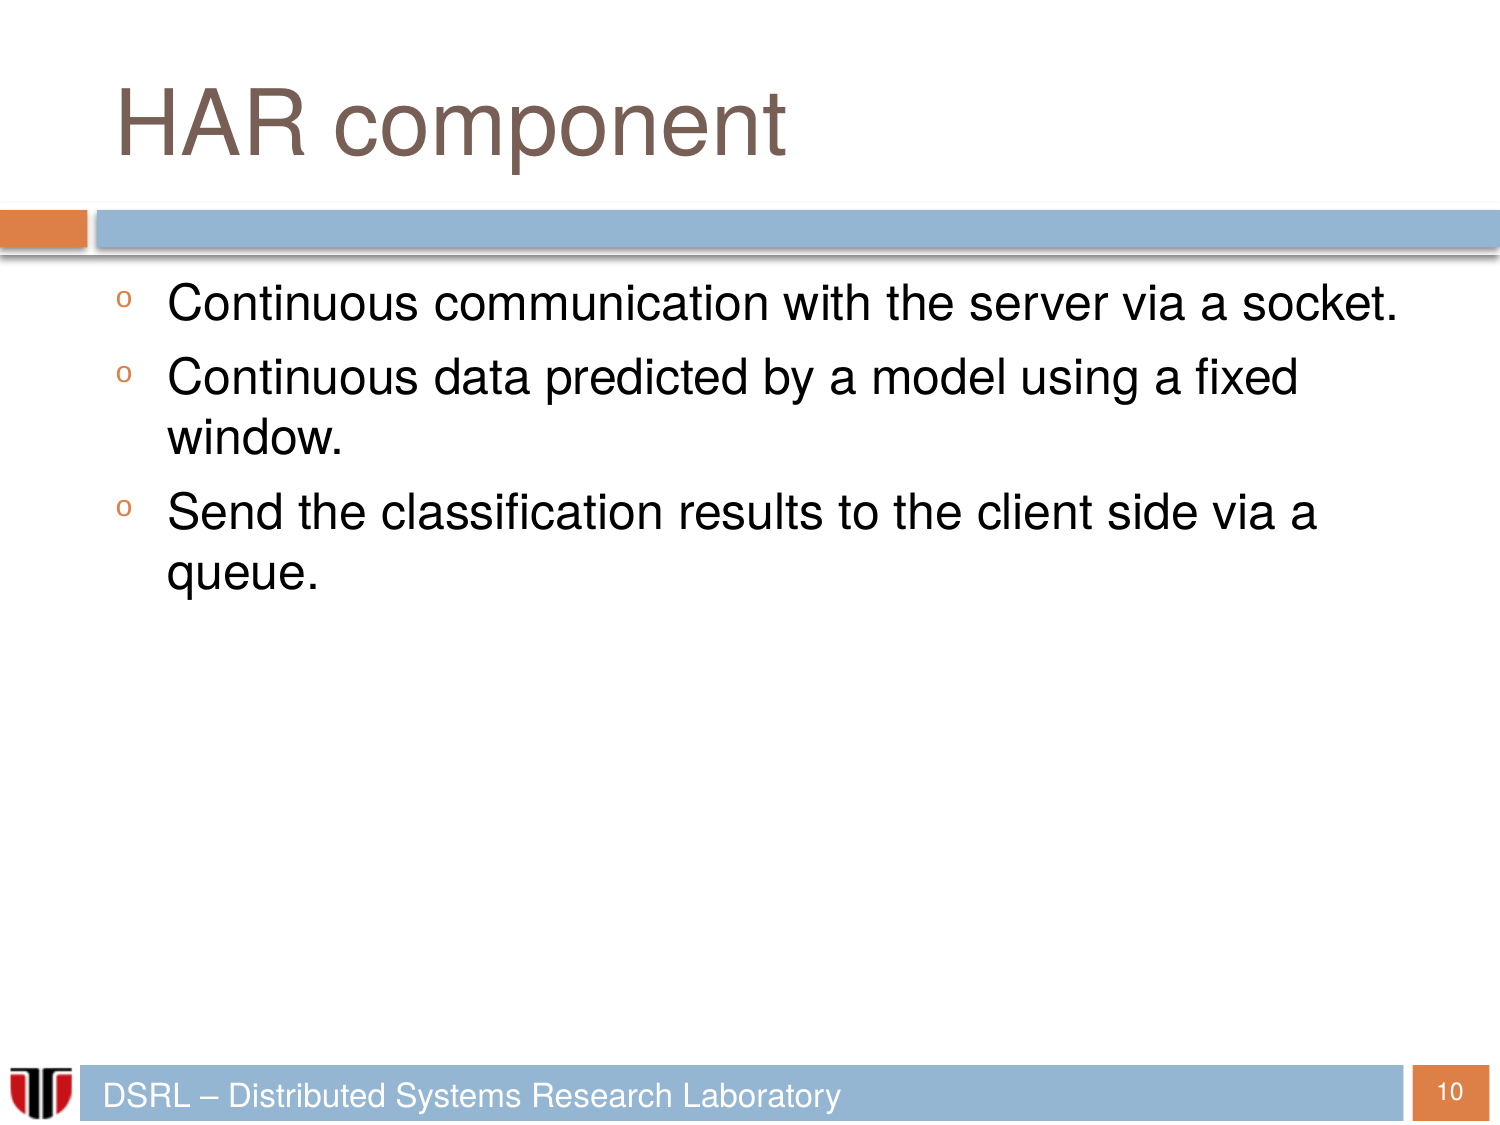

# HAR component
Continuous communication with the server via a socket.
Continuous data predicted by a model using a fixed window.
Send the classification results to the client side via a queue.

10